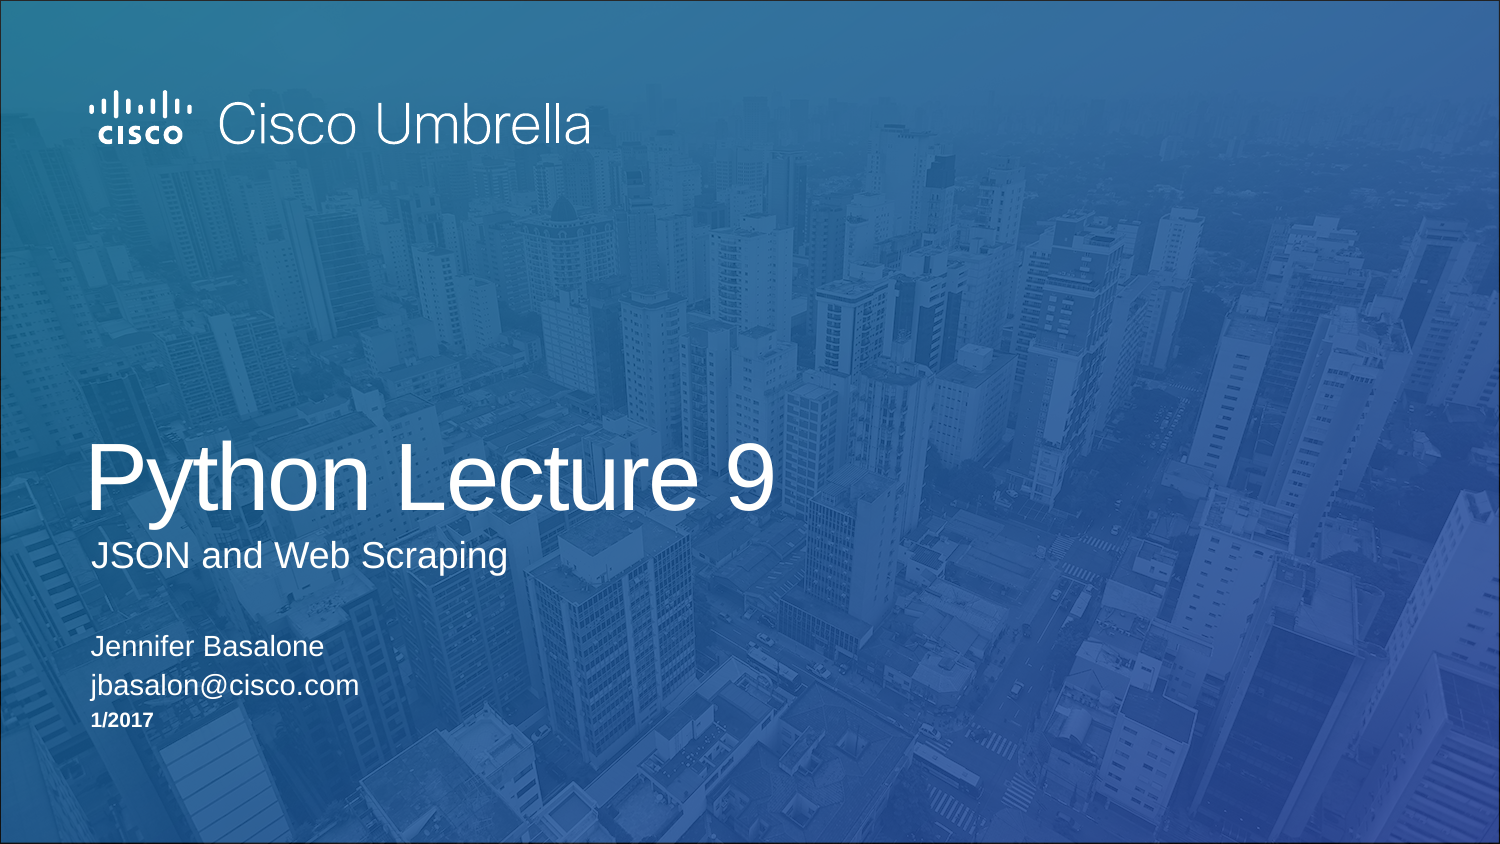

# Python Lecture 9
JSON and Web Scraping
Jennifer Basalone
jbasalon@cisco.com
1/2017